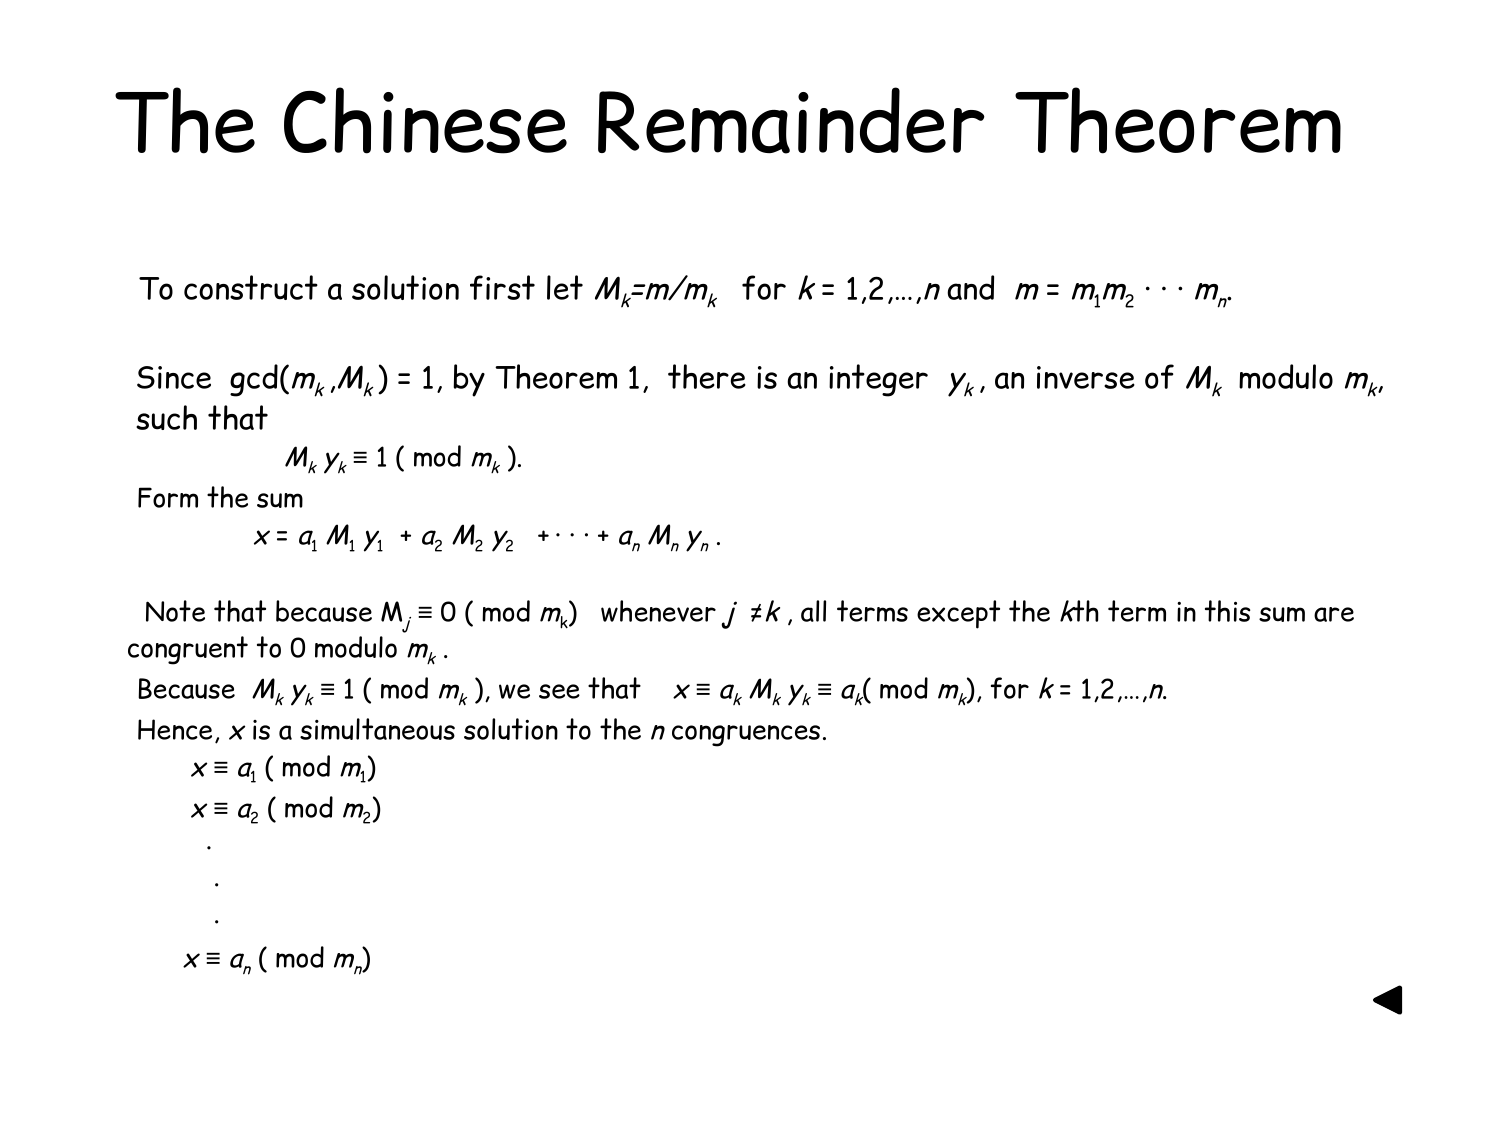

# The Chinese Remainder Theorem
    To construct a solution first let Mk=m/mk     for k = 1,2,…,n and  m = m1m2 ∙ ∙ ∙ mn.

     Since  gcd(mk ,Mk ) = 1, by Theorem 1,  there is an integer  yk , an inverse of Mk  modulo mk, such that
                         Mk yk ≡ 1 ( mod mk ).
      Form the sum
                     x = a1 M1 y1   + a2 M2 y2   + ∙ ∙ ∙ + an Mn yn .

       Note that because Mj ≡ 0 ( mod mk)   whenever j  ≠k , all terms except the kth term in this sum are congruent to 0 modulo mk .
      Because  Mk yk ≡ 1 ( mod mk ), we see that    x ≡ ak Mk yk ≡ ak( mod mk), for k = 1,2,…,n.
      Hence, x is a simultaneous solution to the n congruences.
     x ≡ a1 ( mod m1)
     x ≡ a2 ( mod m2)
       ∙
        ∙
        ∙
    x ≡ an ( mod mn)